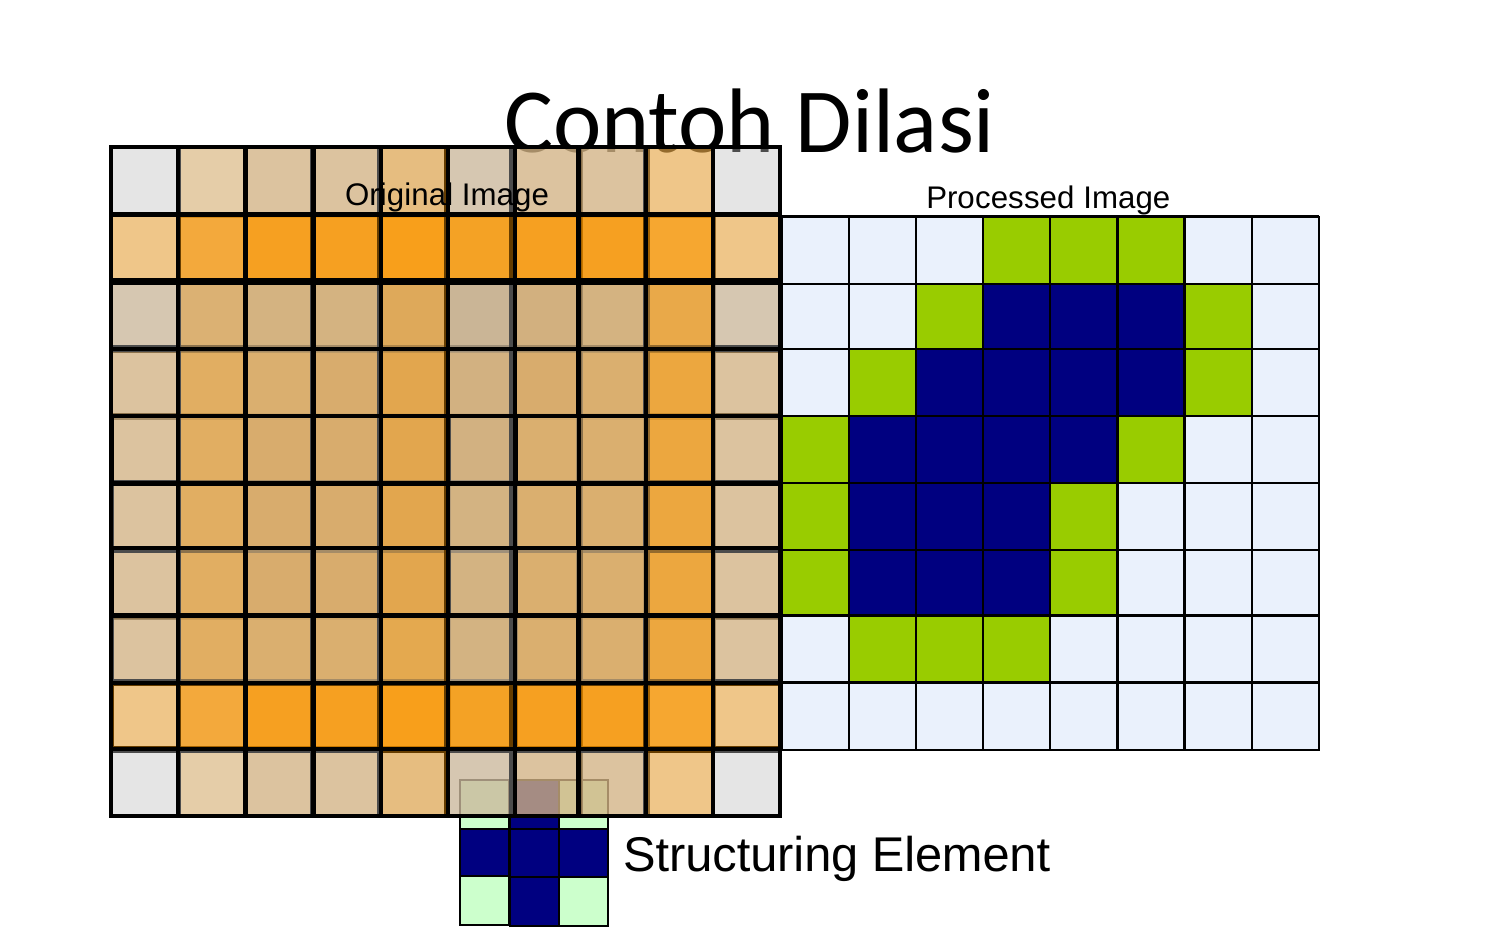

# Contoh Dilasi

Original Image
Processed Image

Structuring Element